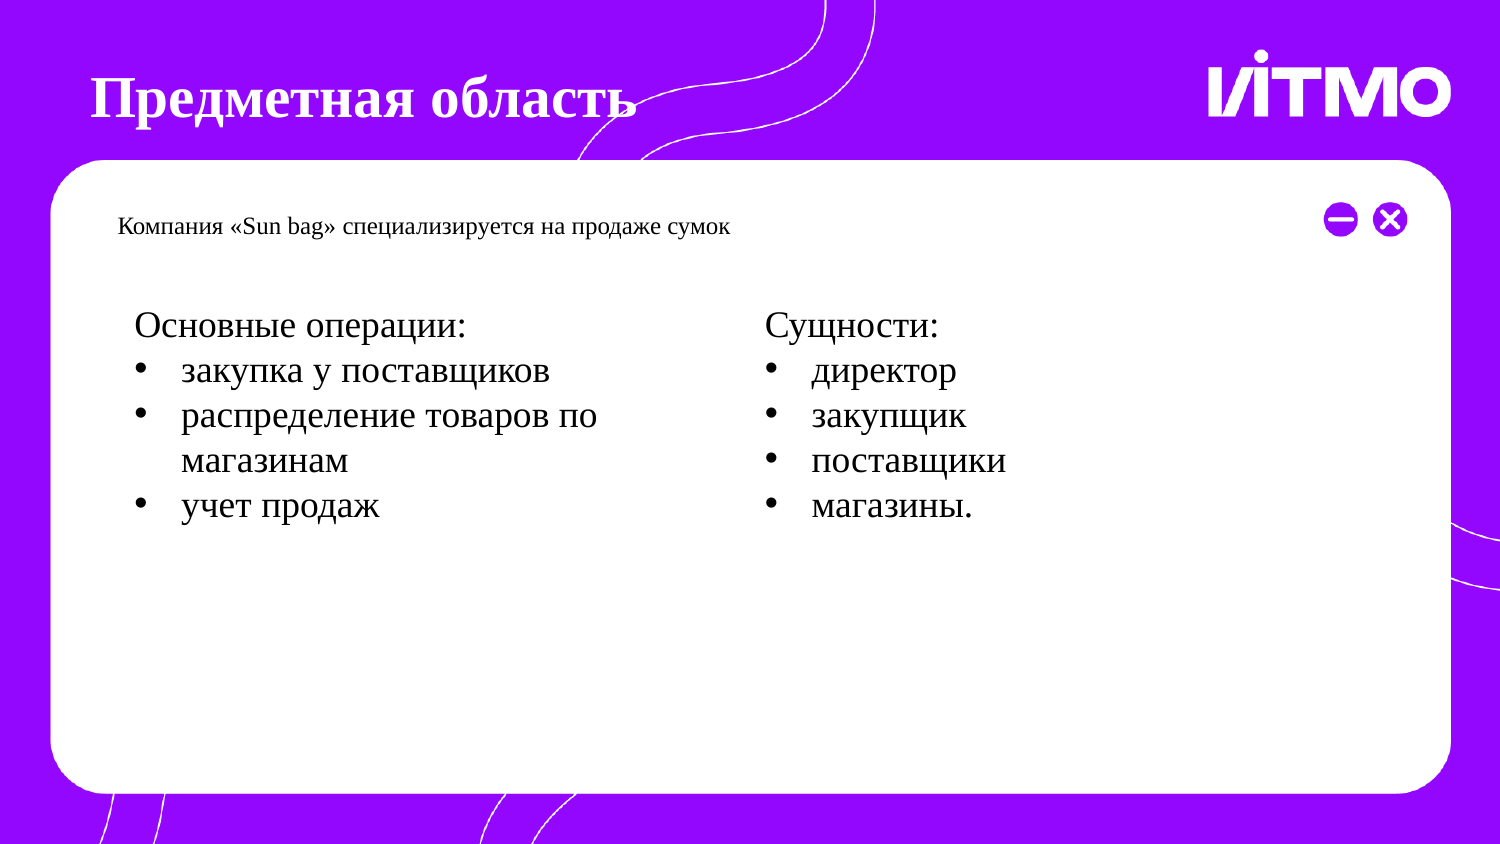

# Предметная область
Компания «Sun bag» специализируется на продаже сумок
Основные операции:
закупка у поставщиков
распределение товаров по магазинам
учет продаж
Сущности:
директор
закупщик
поставщики
магазины.